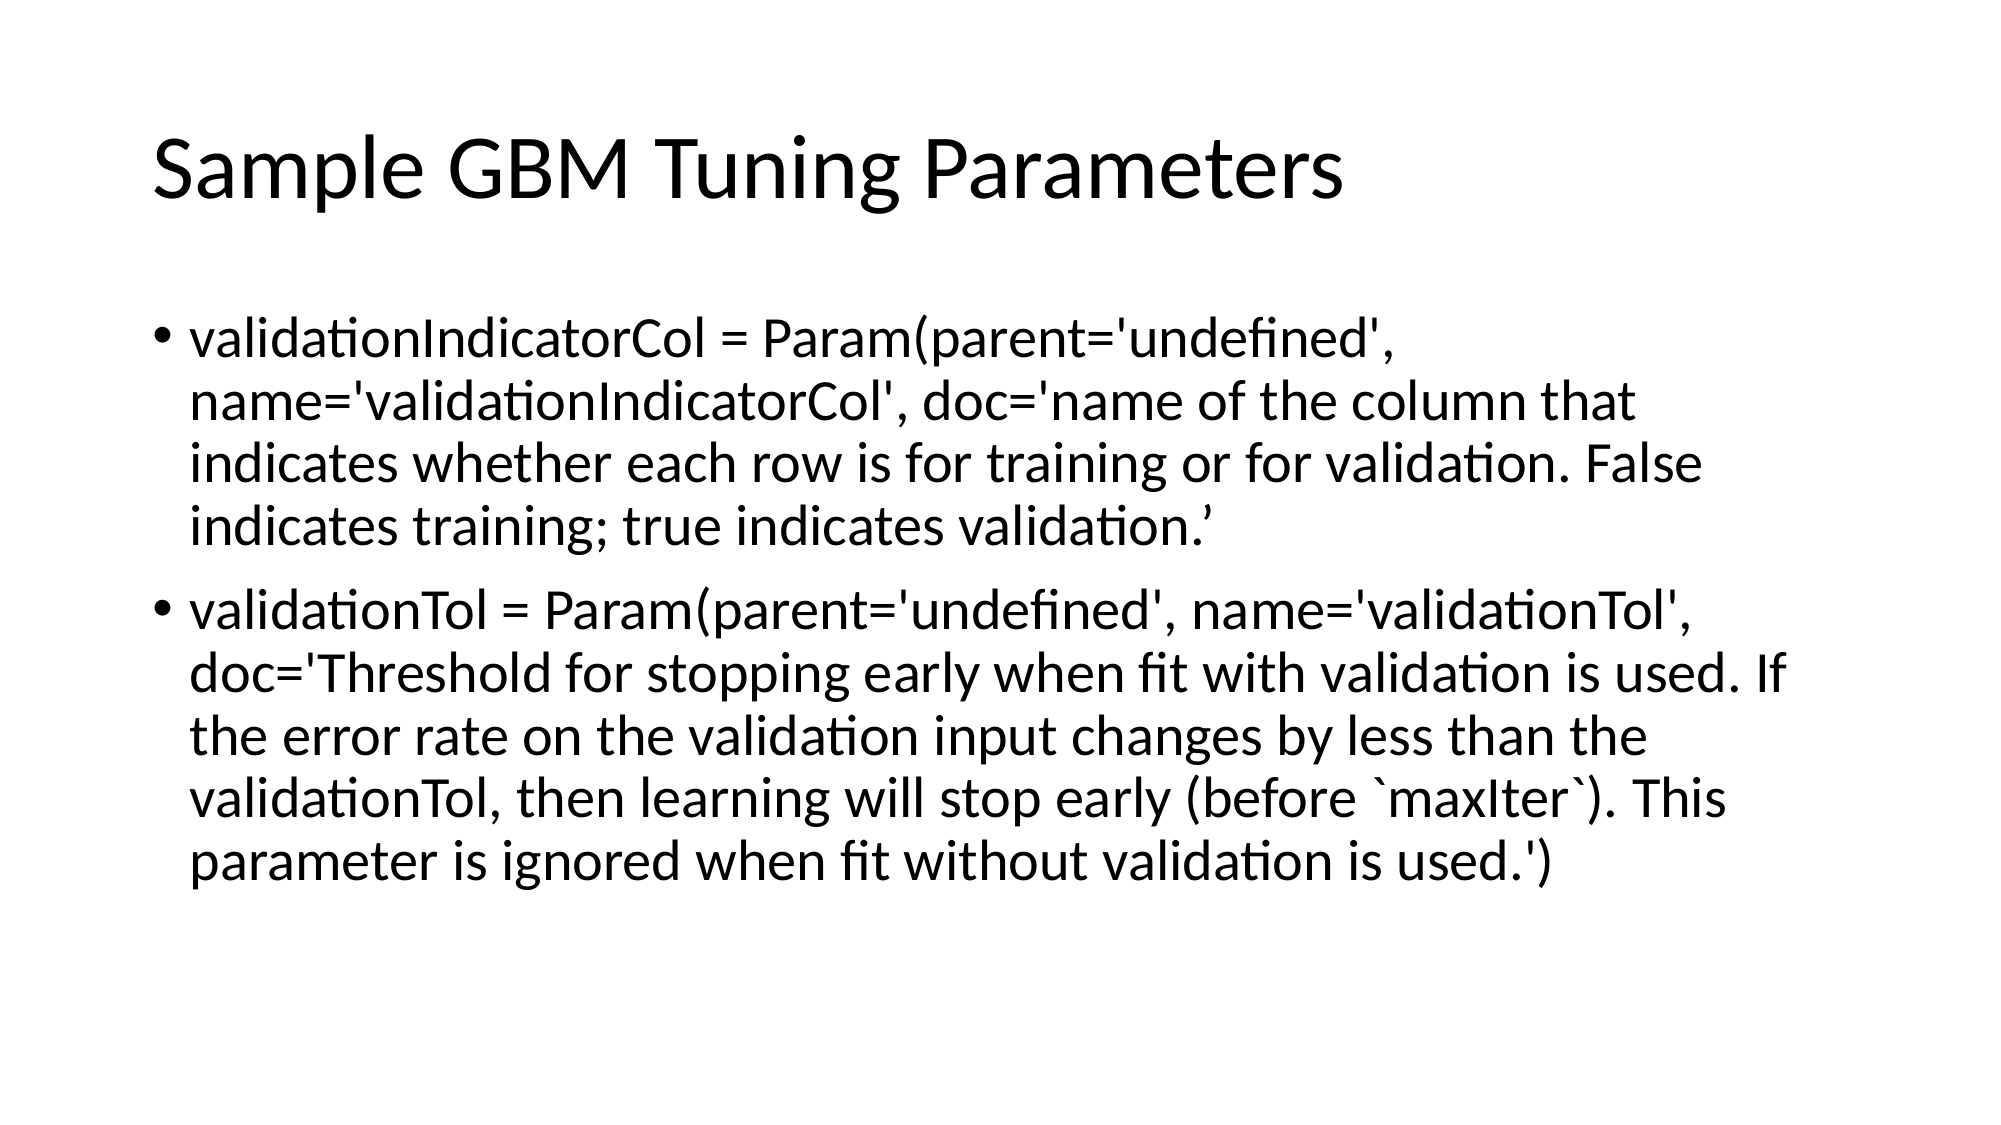

# Sample GBM Tuning Parameters
validationIndicatorCol = Param(parent='undefined', name='validationIndicatorCol', doc='name of the column that indicates whether each row is for training or for validation. False indicates training; true indicates validation.’
validationTol = Param(parent='undefined', name='validationTol', doc='Threshold for stopping early when fit with validation is used. If the error rate on the validation input changes by less than the validationTol, then learning will stop early (before `maxIter`). This parameter is ignored when fit without validation is used.')